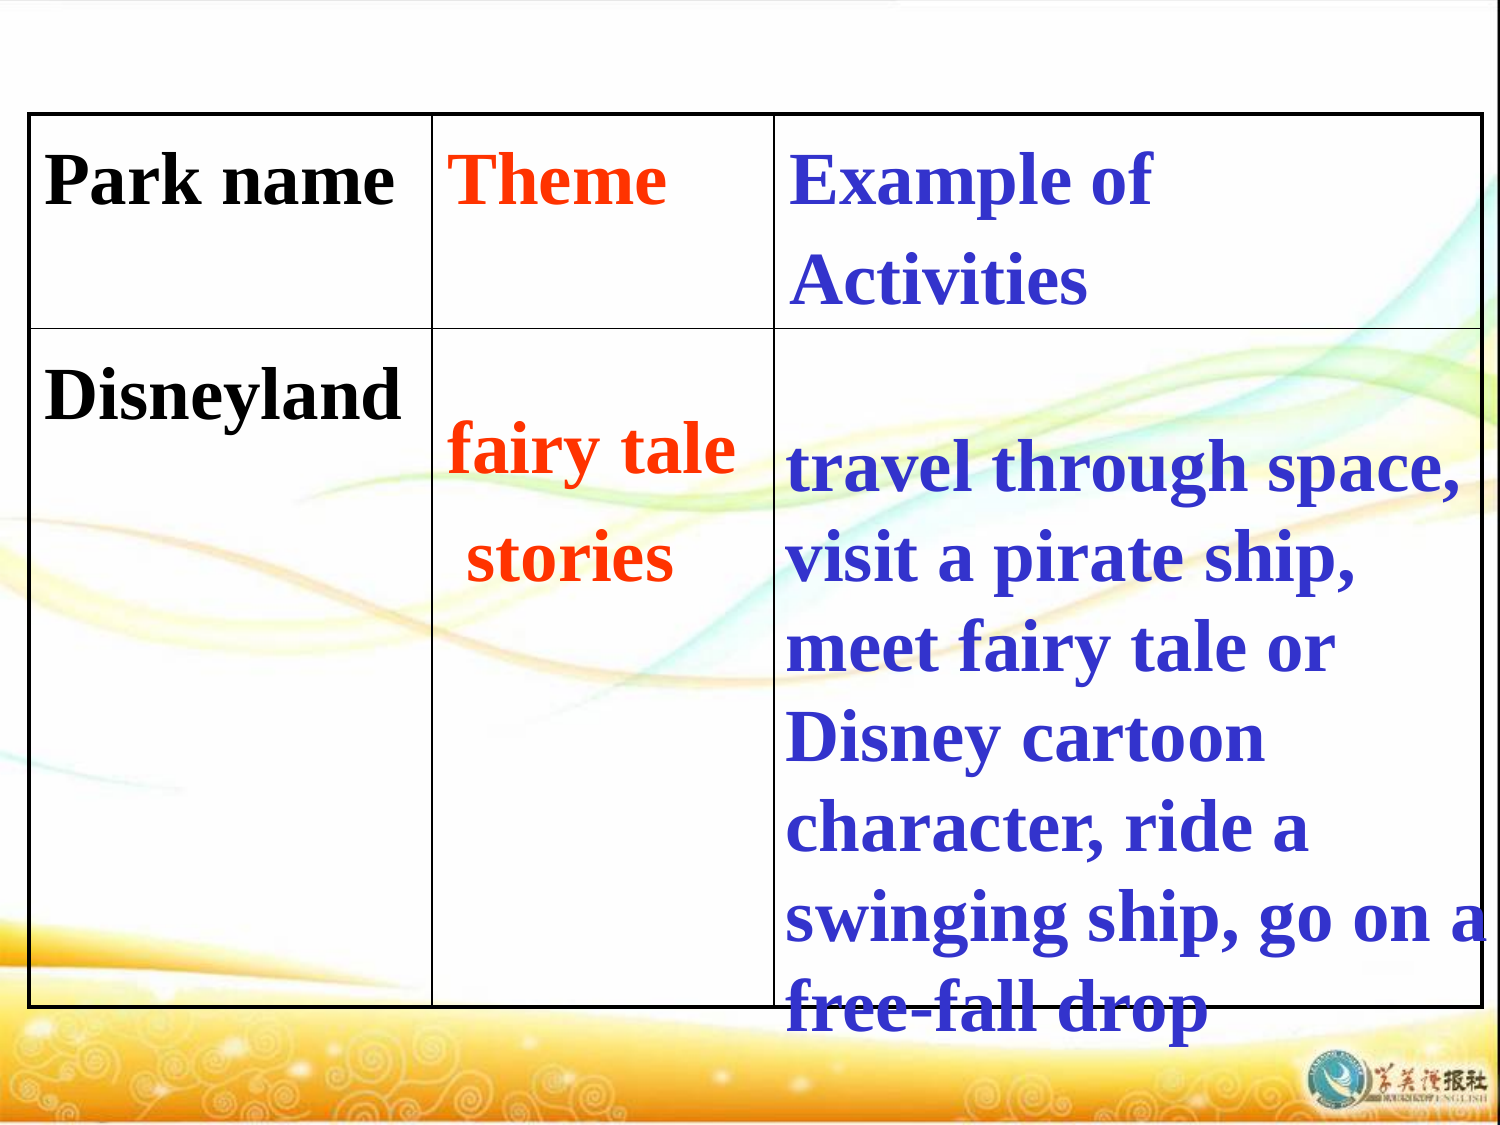

| Park name | Theme | Example of Activities |
| --- | --- | --- |
| Disneyland |  |  |
fairy tale
 stories
travel through space, visit a pirate ship, meet fairy tale or Disney cartoon character, ride a swinging ship, go on a free-fall drop